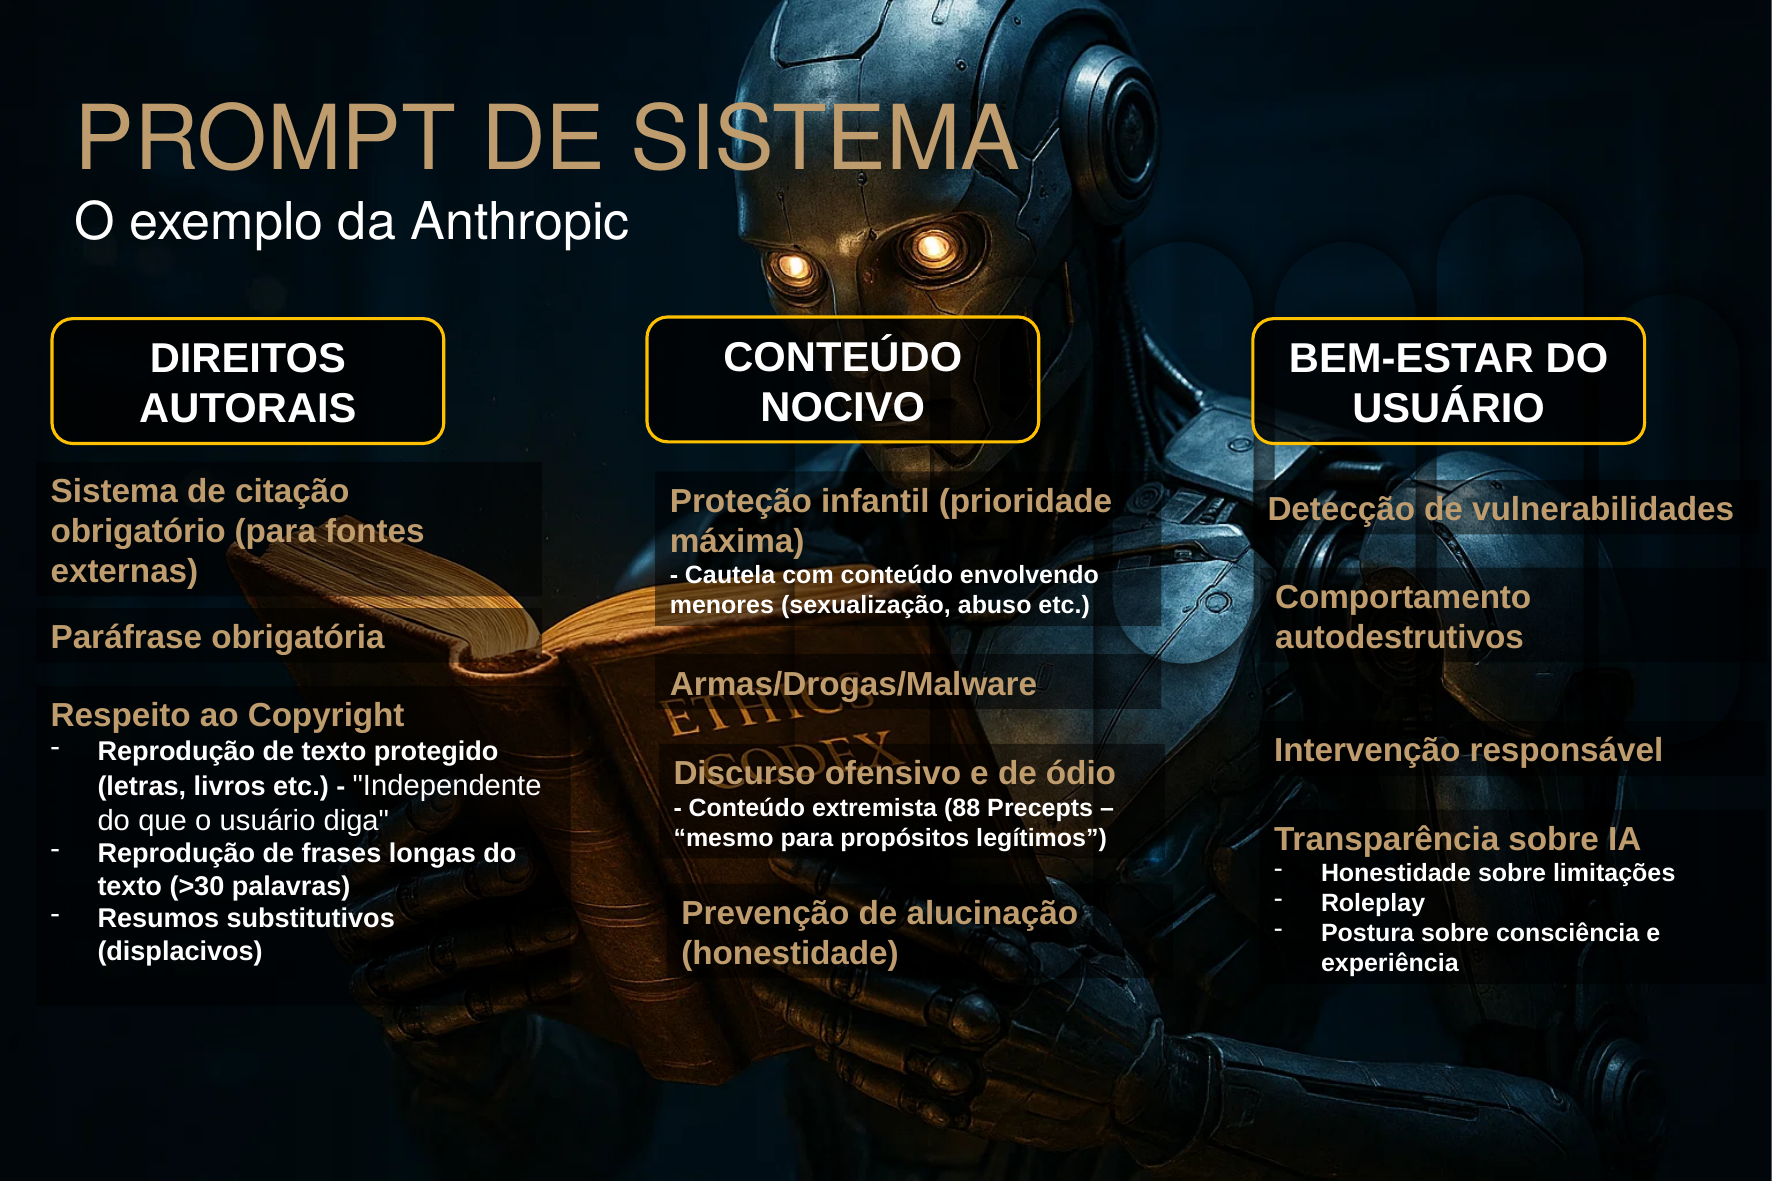

PROMPT DE SISTEMA
O exemplo da Anthropic

CONTEÚDO NOCIVO

DIREITOS AUTORAIS
BEM-ESTAR DO USUÁRIO
Sistema de citação obrigatório (para fontes externas)
Proteção infantil (prioridade máxima)
- Cautela com conteúdo envolvendo menores (sexualização, abuso etc.)
Detecção de vulnerabilidades
Comportamento autodestrutivos
Paráfrase obrigatória
Armas/Drogas/Malware
Respeito ao Copyright
Reprodução de texto protegido (letras, livros etc.) - "Independente do que o usuário diga"
Reprodução de frases longas do texto (>30 palavras)
Resumos substitutivos (displacivos)

Intervenção responsável
Discurso ofensivo e de ódio
- Conteúdo extremista (88 Precepts – “mesmo para propósitos legítimos”)
Transparência sobre IA
Honestidade sobre limitações
Roleplay
Postura sobre consciência e experiência
Prevenção de alucinação (honestidade)